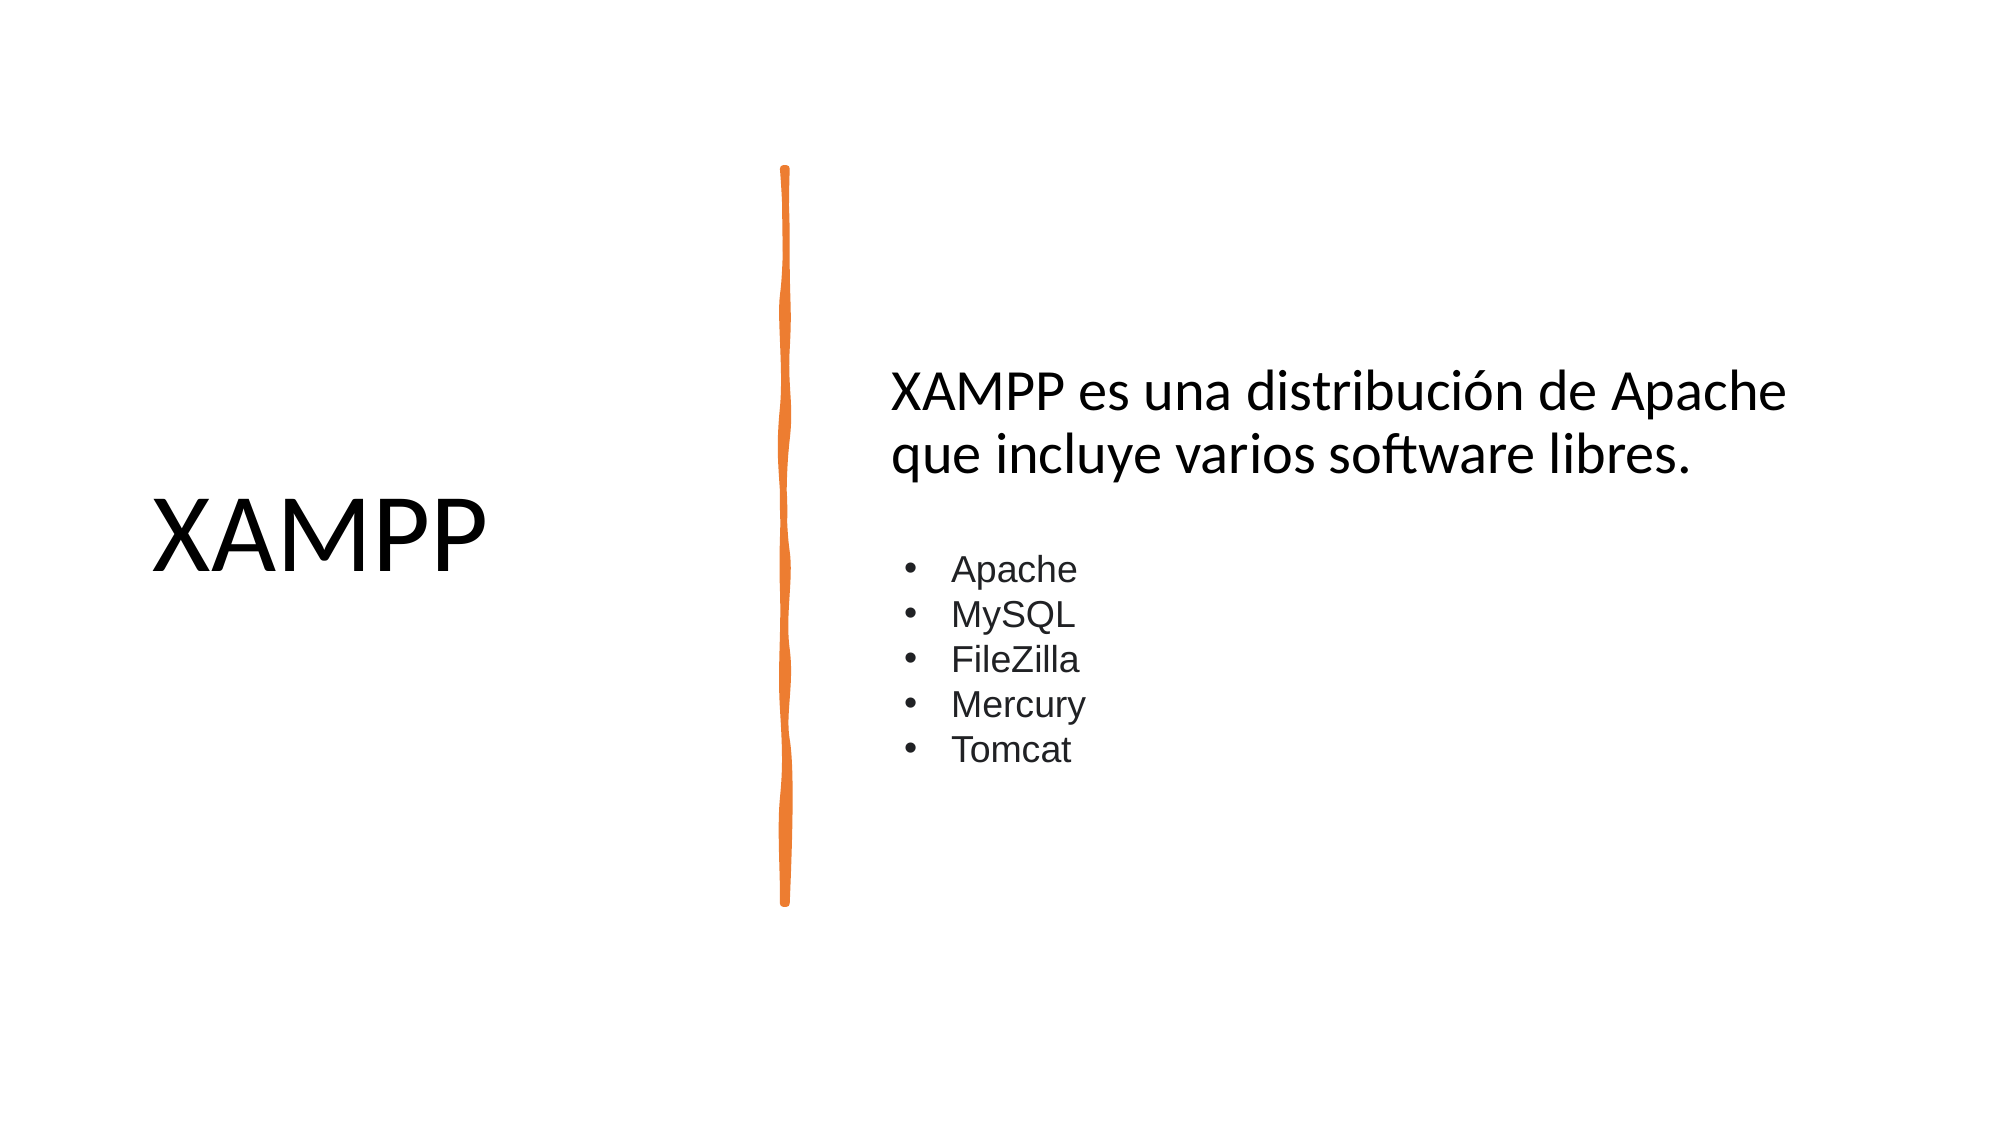

# XAMPP​
XAMPP es una distribución de Apache que incluye varios software libres.

Apache
MySQL
FileZilla
Mercury
Tomcat